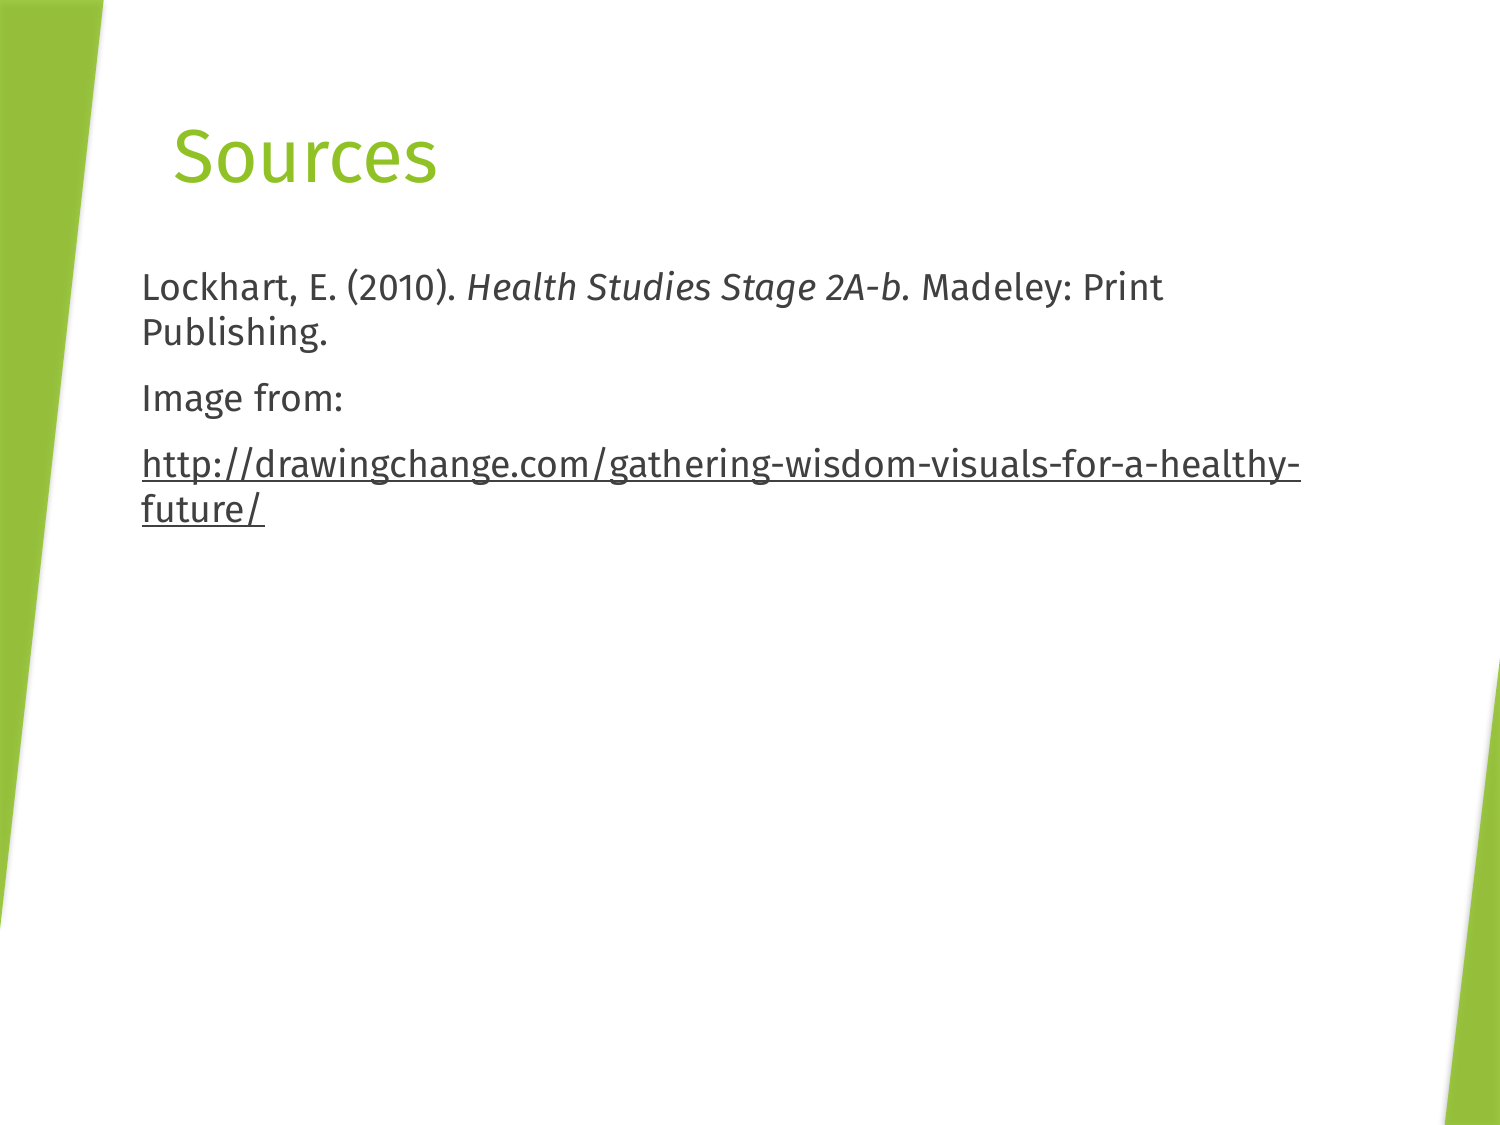

# Sources
Lockhart, E. (2010). Health Studies Stage 2A-b. Madeley: Print Publishing.
Image from:
http://drawingchange.com/gathering-wisdom-visuals-for-a-healthy-future/